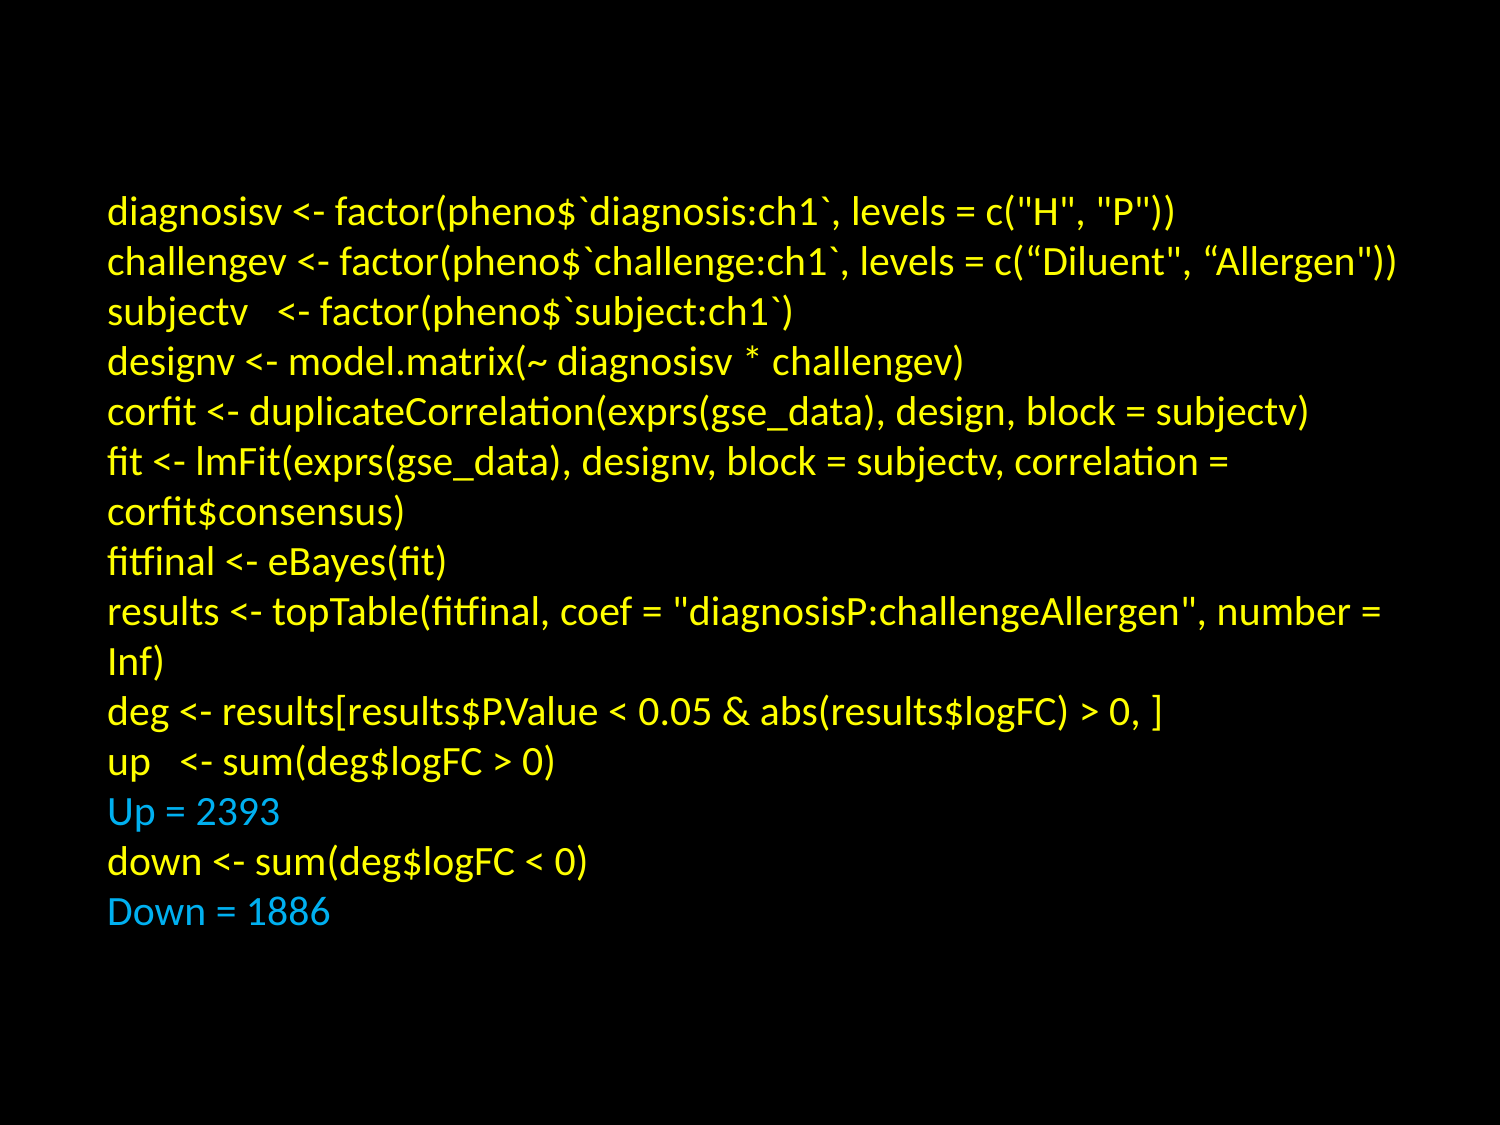

diagnosisv <- factor(pheno$`diagnosis:ch1`, levels = c("H", "P"))
challengev <- factor(pheno$`challenge:ch1`, levels = c(“Diluent", “Allergen"))
subjectv   <- factor(pheno$`subject:ch1`)
designv <- model.matrix(~ diagnosisv * challengev)
corfit <- duplicateCorrelation(exprs(gse_data), design, block = subjectv)
fit <- lmFit(exprs(gse_data), designv, block = subjectv, correlation = corfit$consensus)
fitfinal <- eBayes(fit)
results <- topTable(fitfinal, coef = "diagnosisP:challengeAllergen", number = Inf)
deg <- results[results$P.Value < 0.05 & abs(results$logFC) > 0, ]
up   <- sum(deg$logFC > 0)
Up = 2393
down <- sum(deg$logFC < 0)
Down = 1886